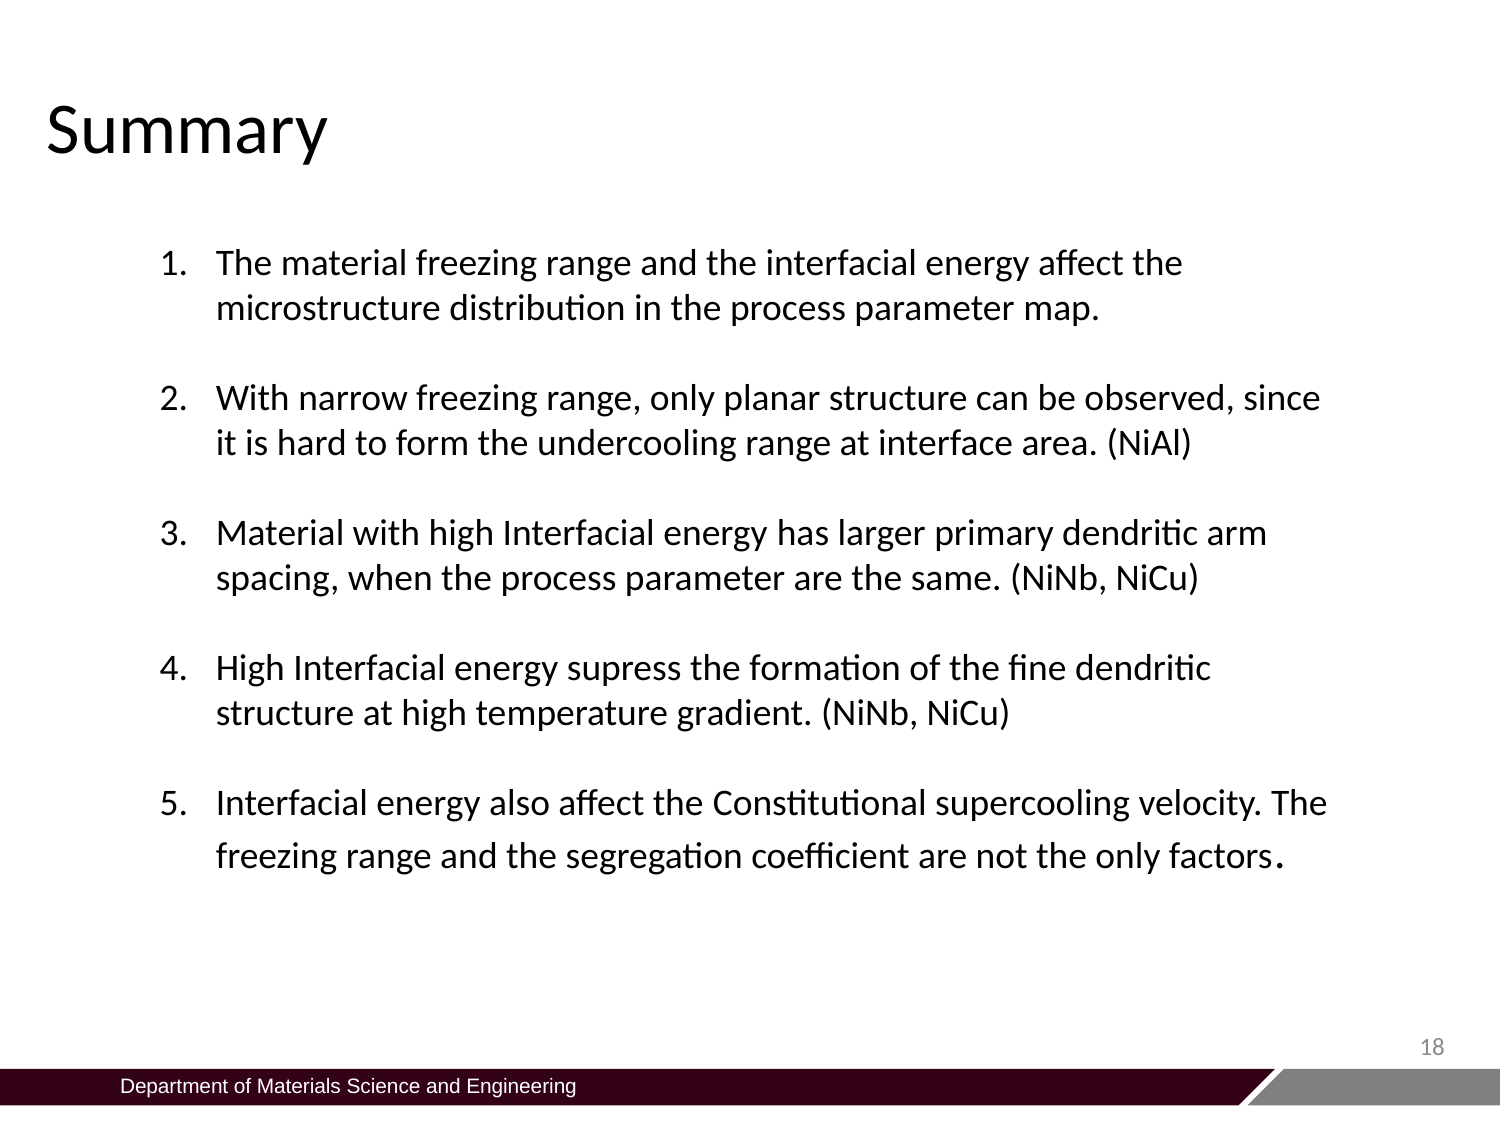

Summary
The material freezing range and the interfacial energy affect the microstructure distribution in the process parameter map.

With narrow freezing range, only planar structure can be observed, since it is hard to form the undercooling range at interface area. (NiAl)

Material with high Interfacial energy has larger primary dendritic arm spacing, when the process parameter are the same. (NiNb, NiCu)

High Interfacial energy supress the formation of the fine dendritic structure at high temperature gradient. (NiNb, NiCu)

Interfacial energy also affect the Constitutional supercooling velocity. The freezing range and the segregation coefficient are not the only factors.

18